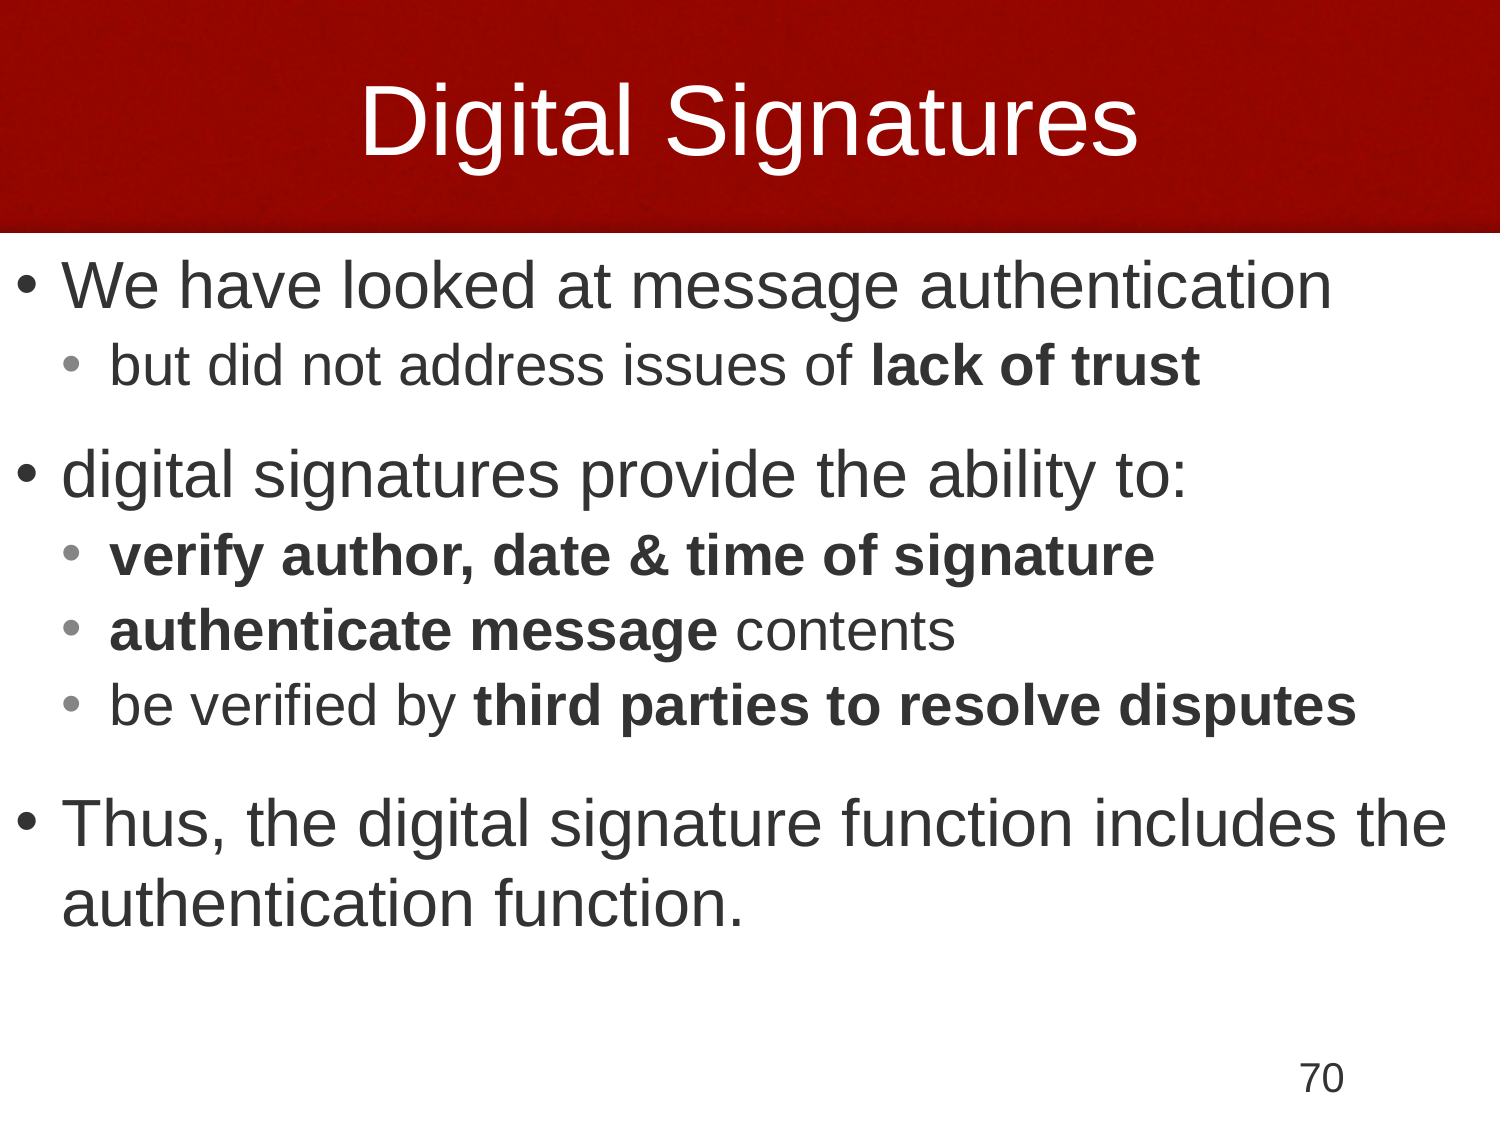

# Digital Signatures
We have looked at message authentication
but did not address issues of lack of trust
digital signatures provide the ability to:
verify author, date & time of signature
authenticate message contents
be verified by third parties to resolve disputes
Thus, the digital signature function includes the authentication function.
70